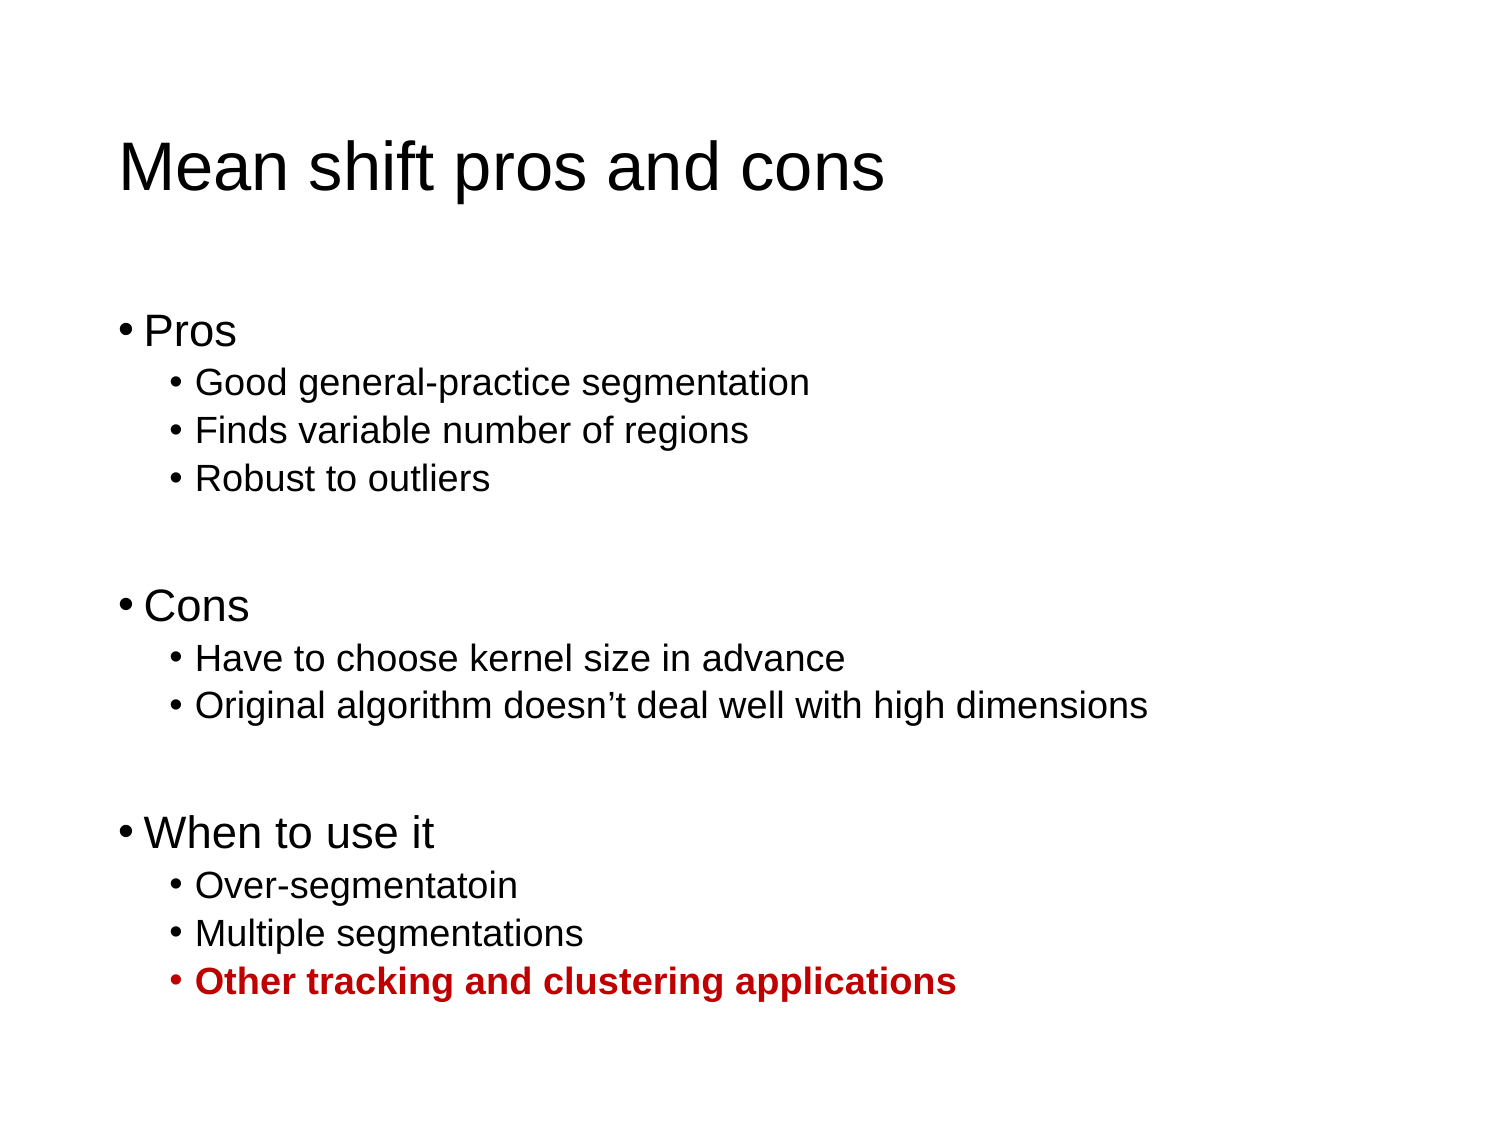

# Mean shift pros and cons
Pros
Good general-practice segmentation
Finds variable number of regions
Robust to outliers

Cons
Have to choose kernel size in advance
Original algorithm doesn’t deal well with high dimensions

When to use it
Over-segmentatoin
Multiple segmentations
Other tracking and clustering applications